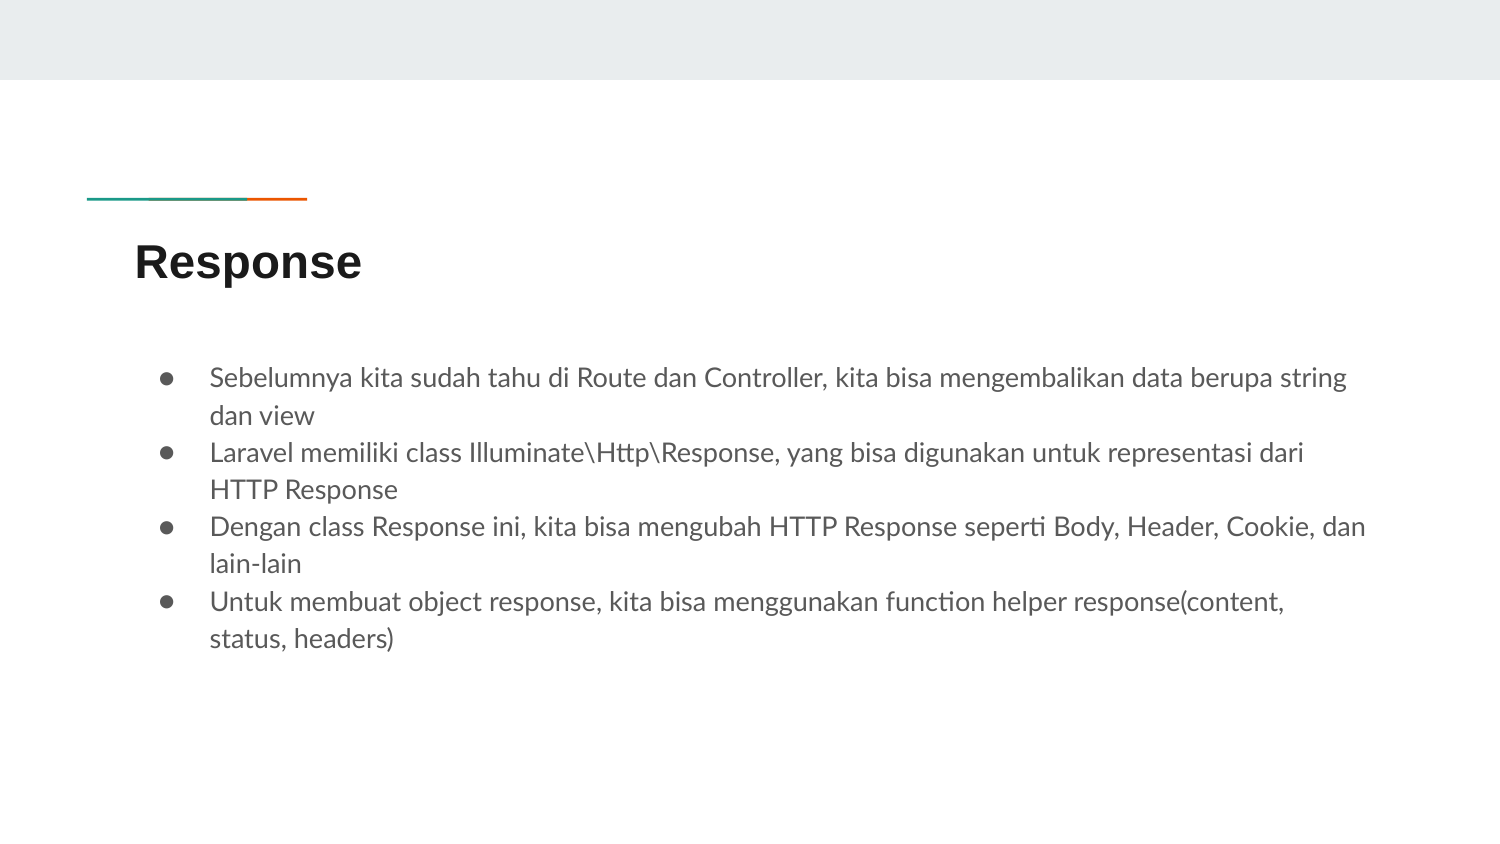

# Response
Sebelumnya kita sudah tahu di Route dan Controller, kita bisa mengembalikan data berupa string dan view
Laravel memiliki class Illuminate\Http\Response, yang bisa digunakan untuk representasi dari HTTP Response
Dengan class Response ini, kita bisa mengubah HTTP Response seperti Body, Header, Cookie, dan lain-lain
Untuk membuat object response, kita bisa menggunakan function helper response(content, status, headers)